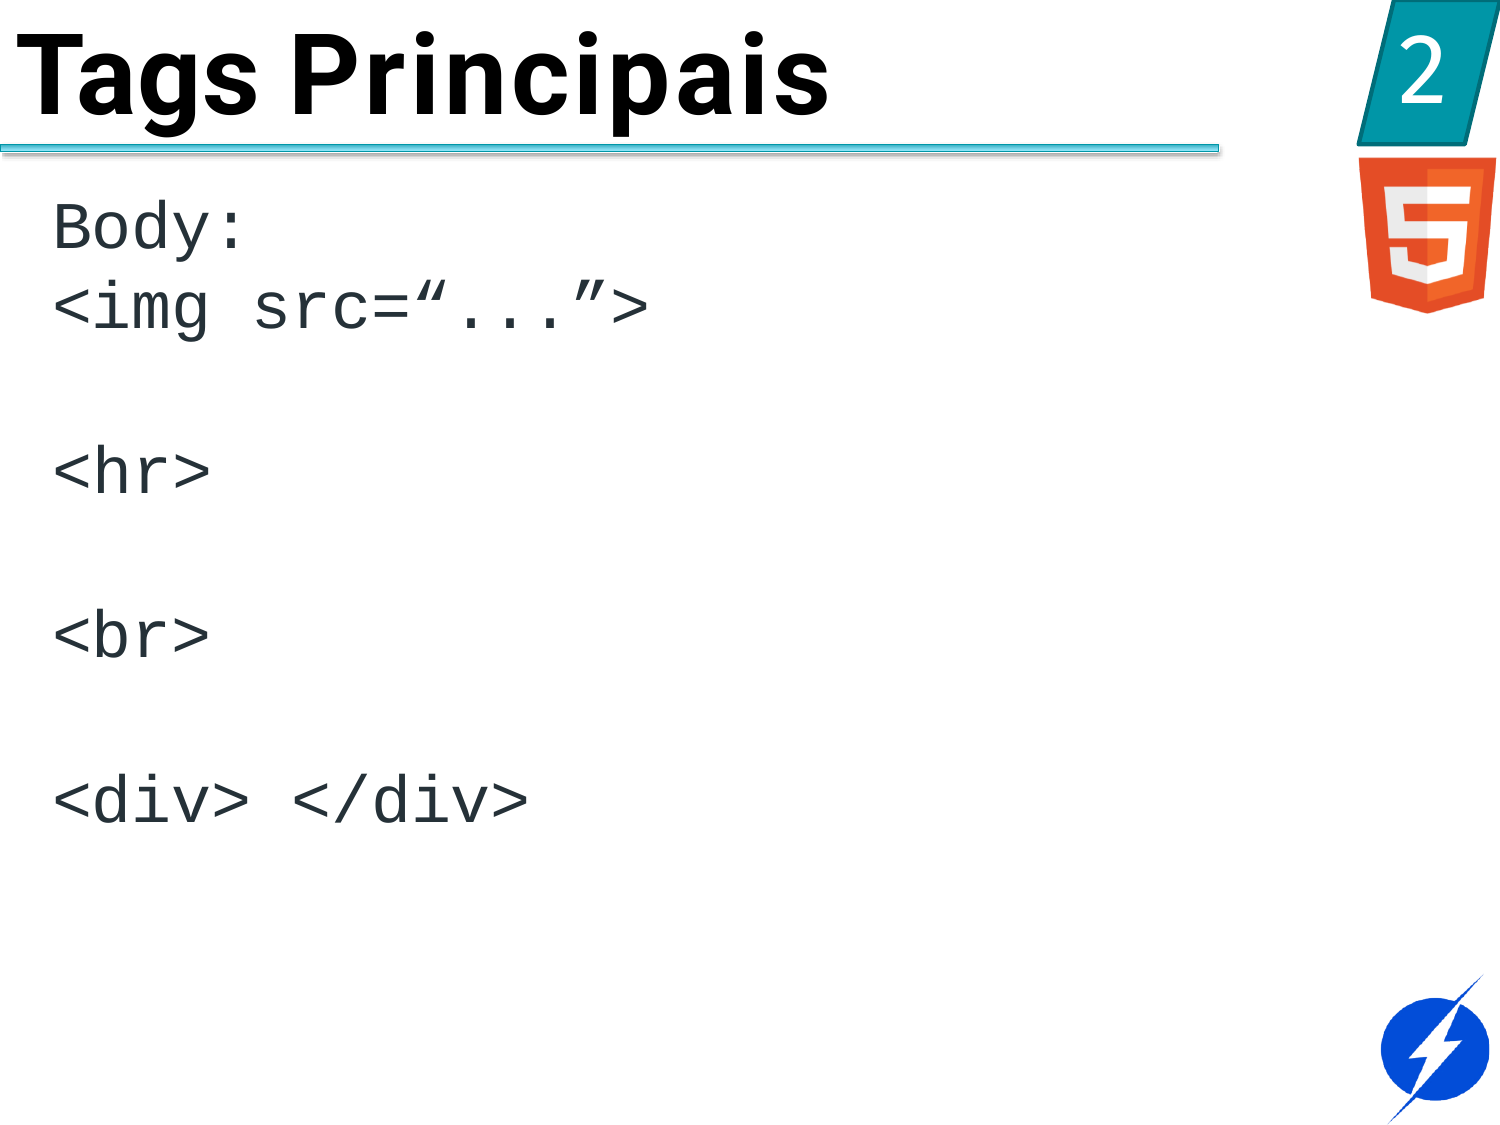

# Tags Principais
2

Body:
<img src=“...”>

<hr>

<br>

<div> </div>